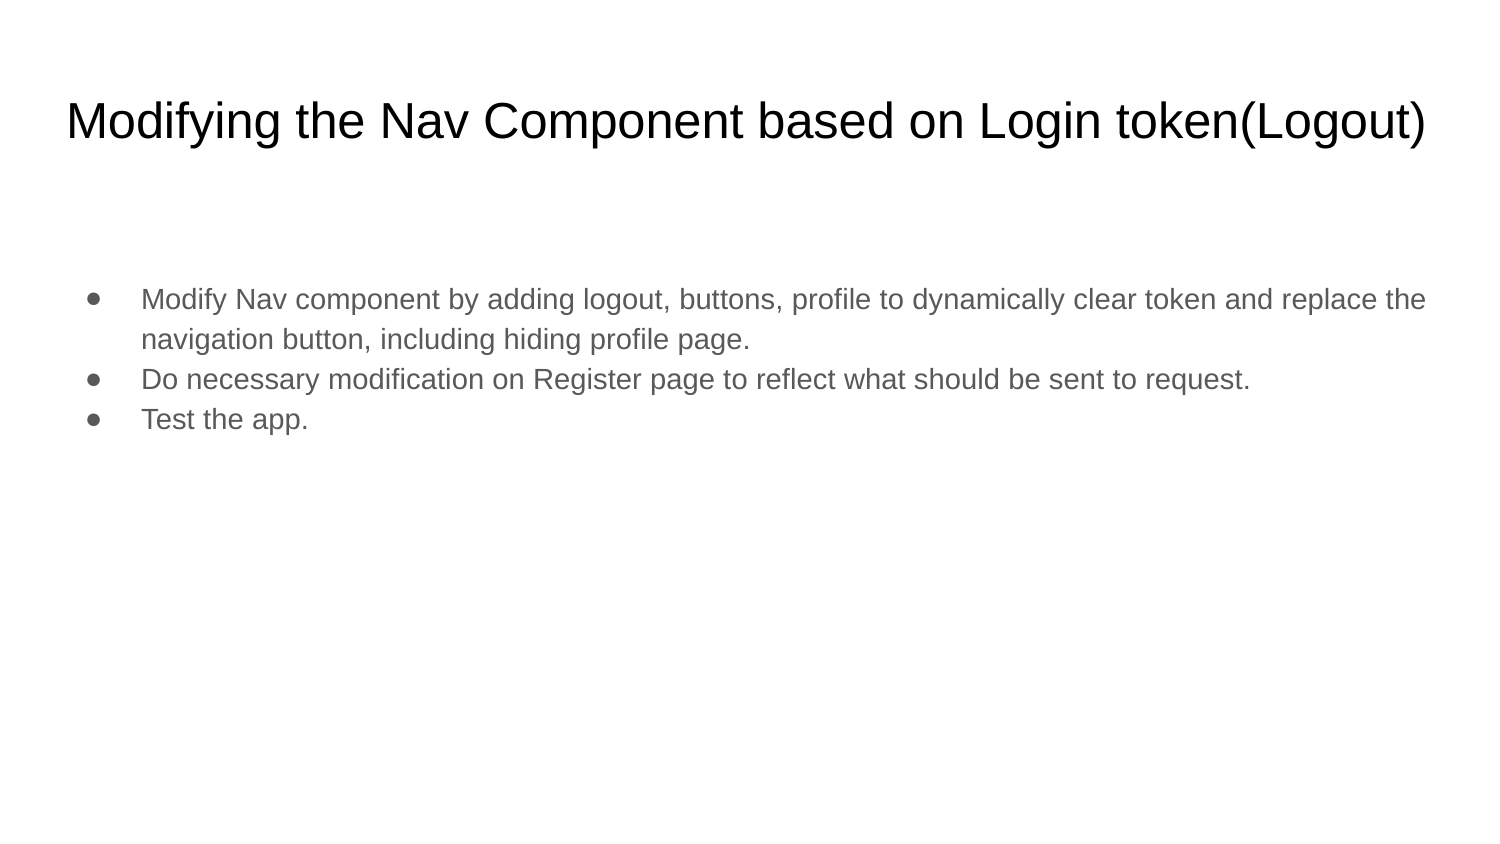

# Modifying the Nav Component based on Login token(Logout)
Modify Nav component by adding logout, buttons, profile to dynamically clear token and replace the navigation button, including hiding profile page.
Do necessary modification on Register page to reflect what should be sent to request.
Test the app.